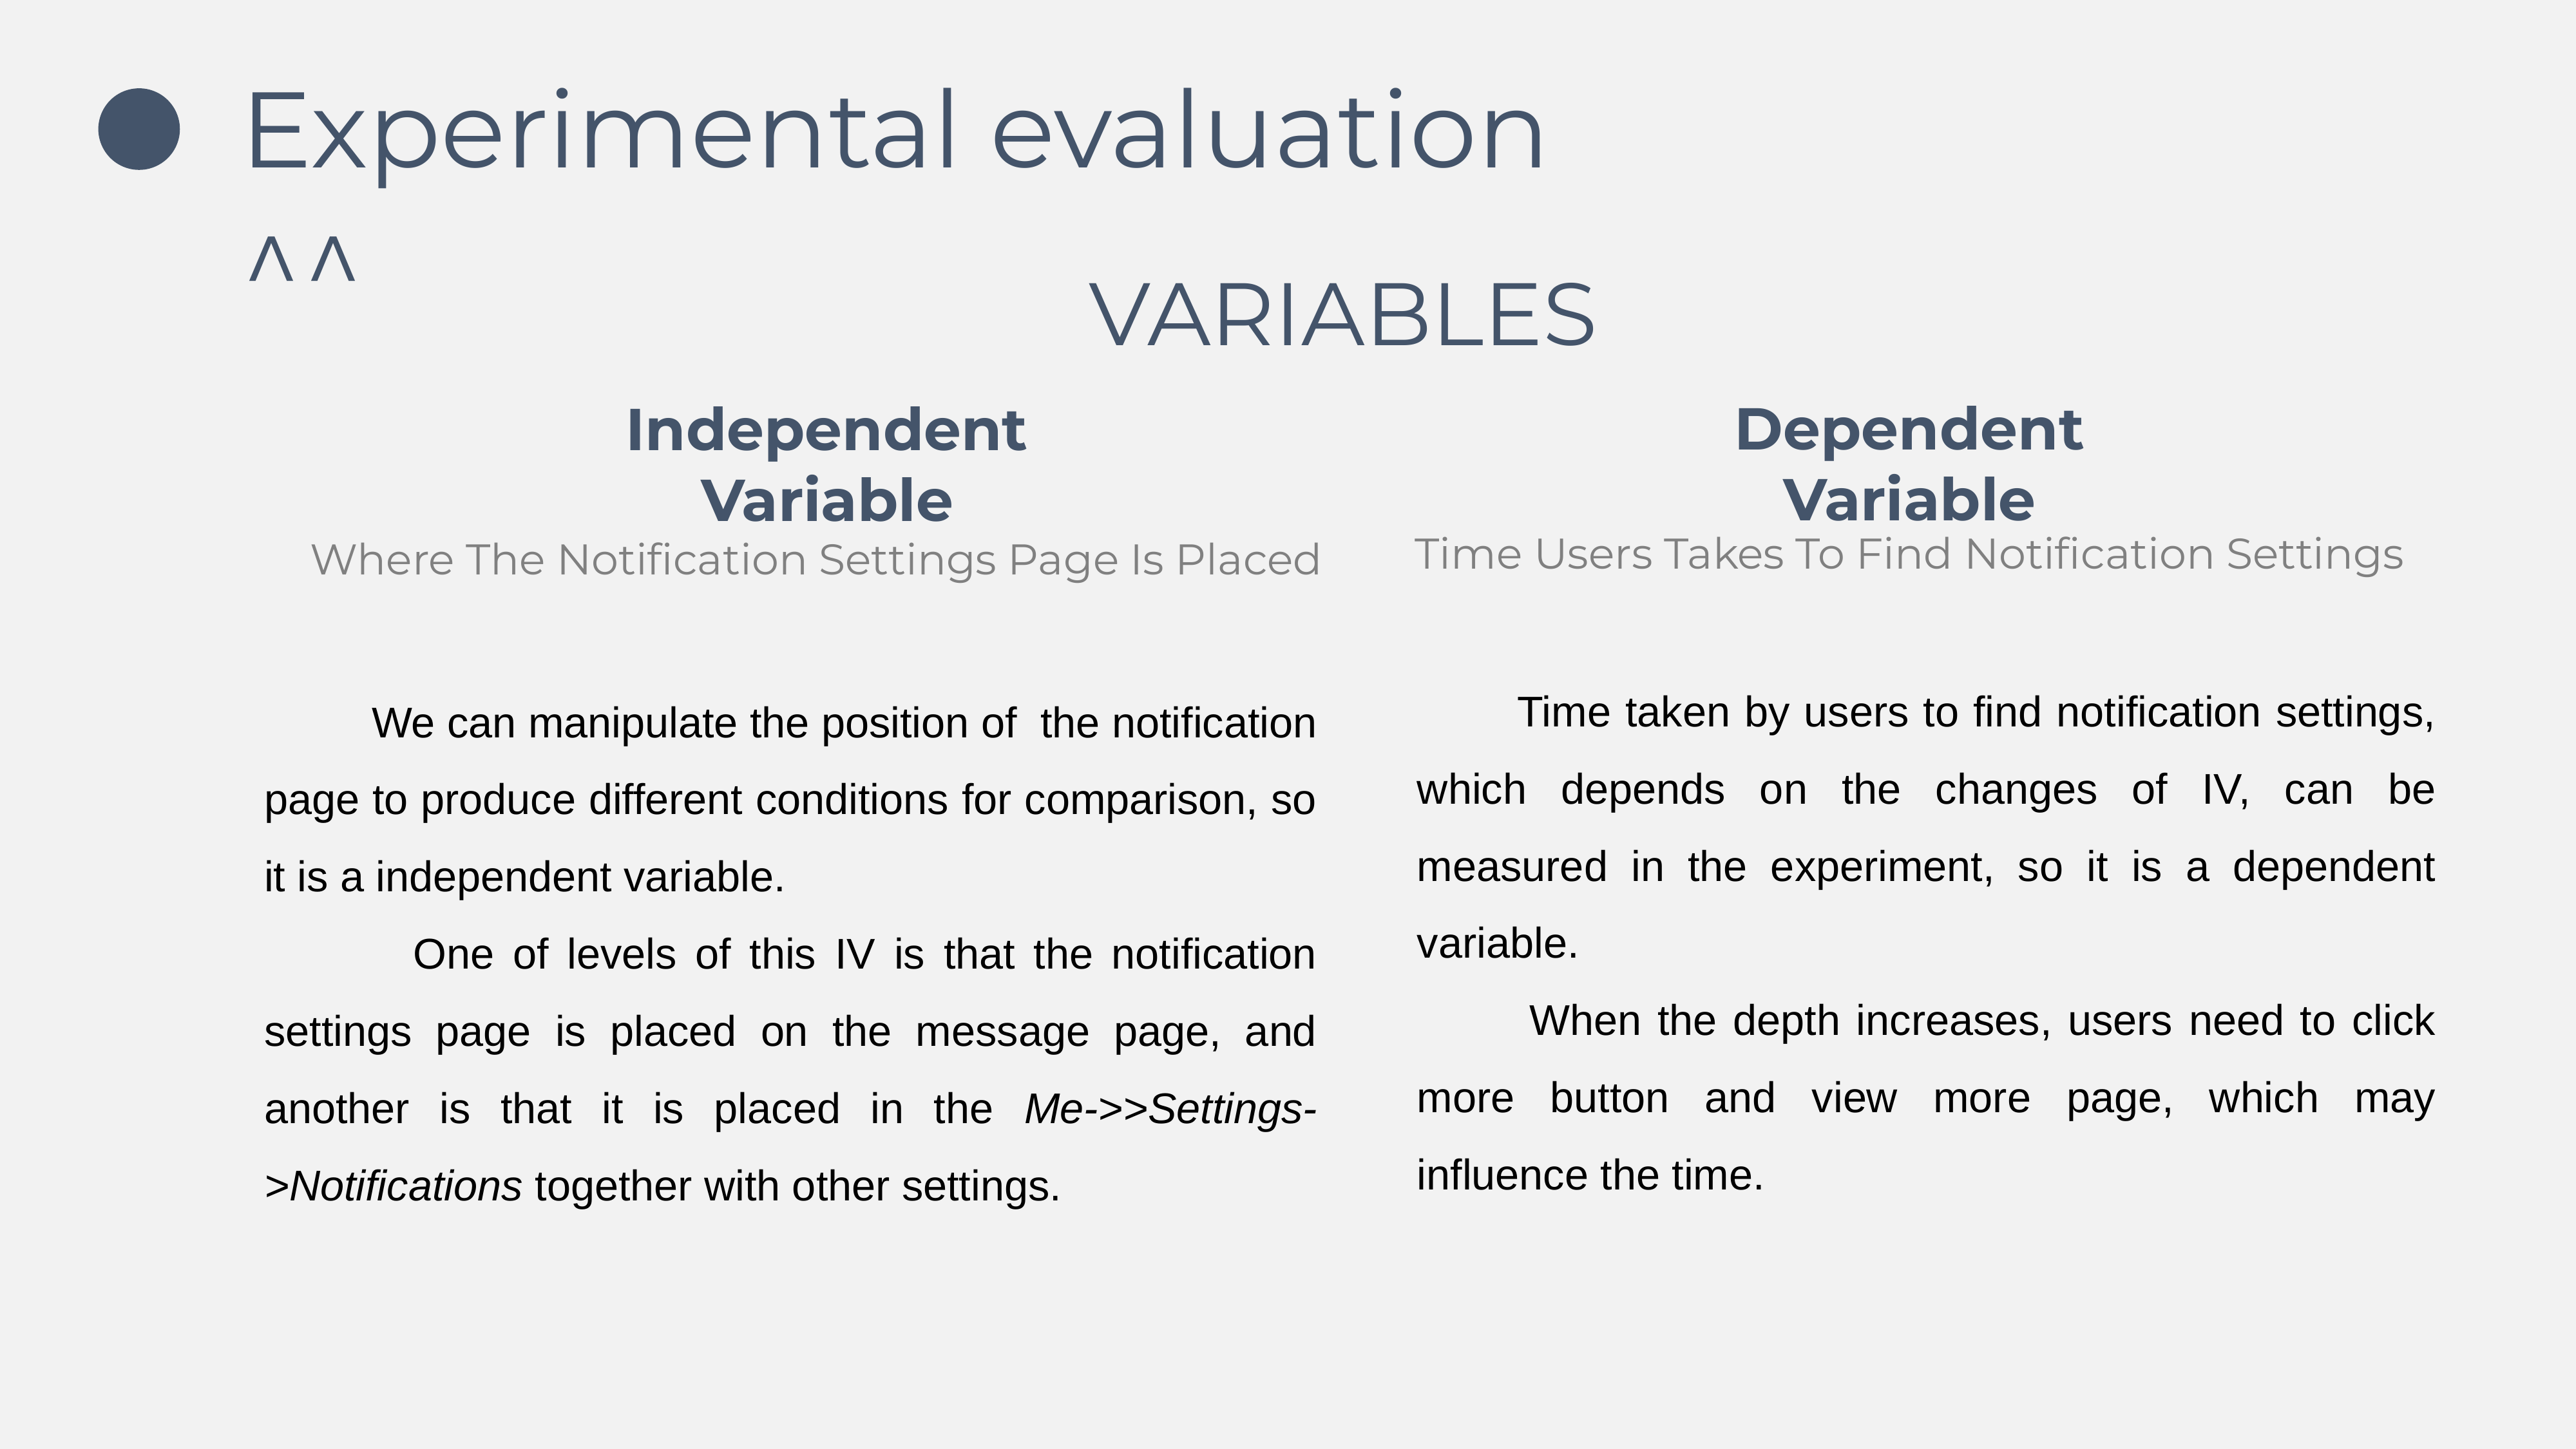

Experimental evaluation
^^

VARIABLES

Dependent Variable
Independent Variable
Time Users Takes To Find Notification Settings
Where The Notification Settings Page Is Placed
       Time taken by users to find notification settings, which depends on the changes of IV, can be measured in the experiment, so it is a dependent variable.
       When the depth increases, users need to click more button and view more page, which may influence the time.
         We can manipulate the position of  the notification page to produce different conditions for comparison, so it is a independent variable.
        One of levels of this IV is that the notification settings page is placed on the message page, and another is that it is placed in the Me->>Settings->Notifications together with other settings.